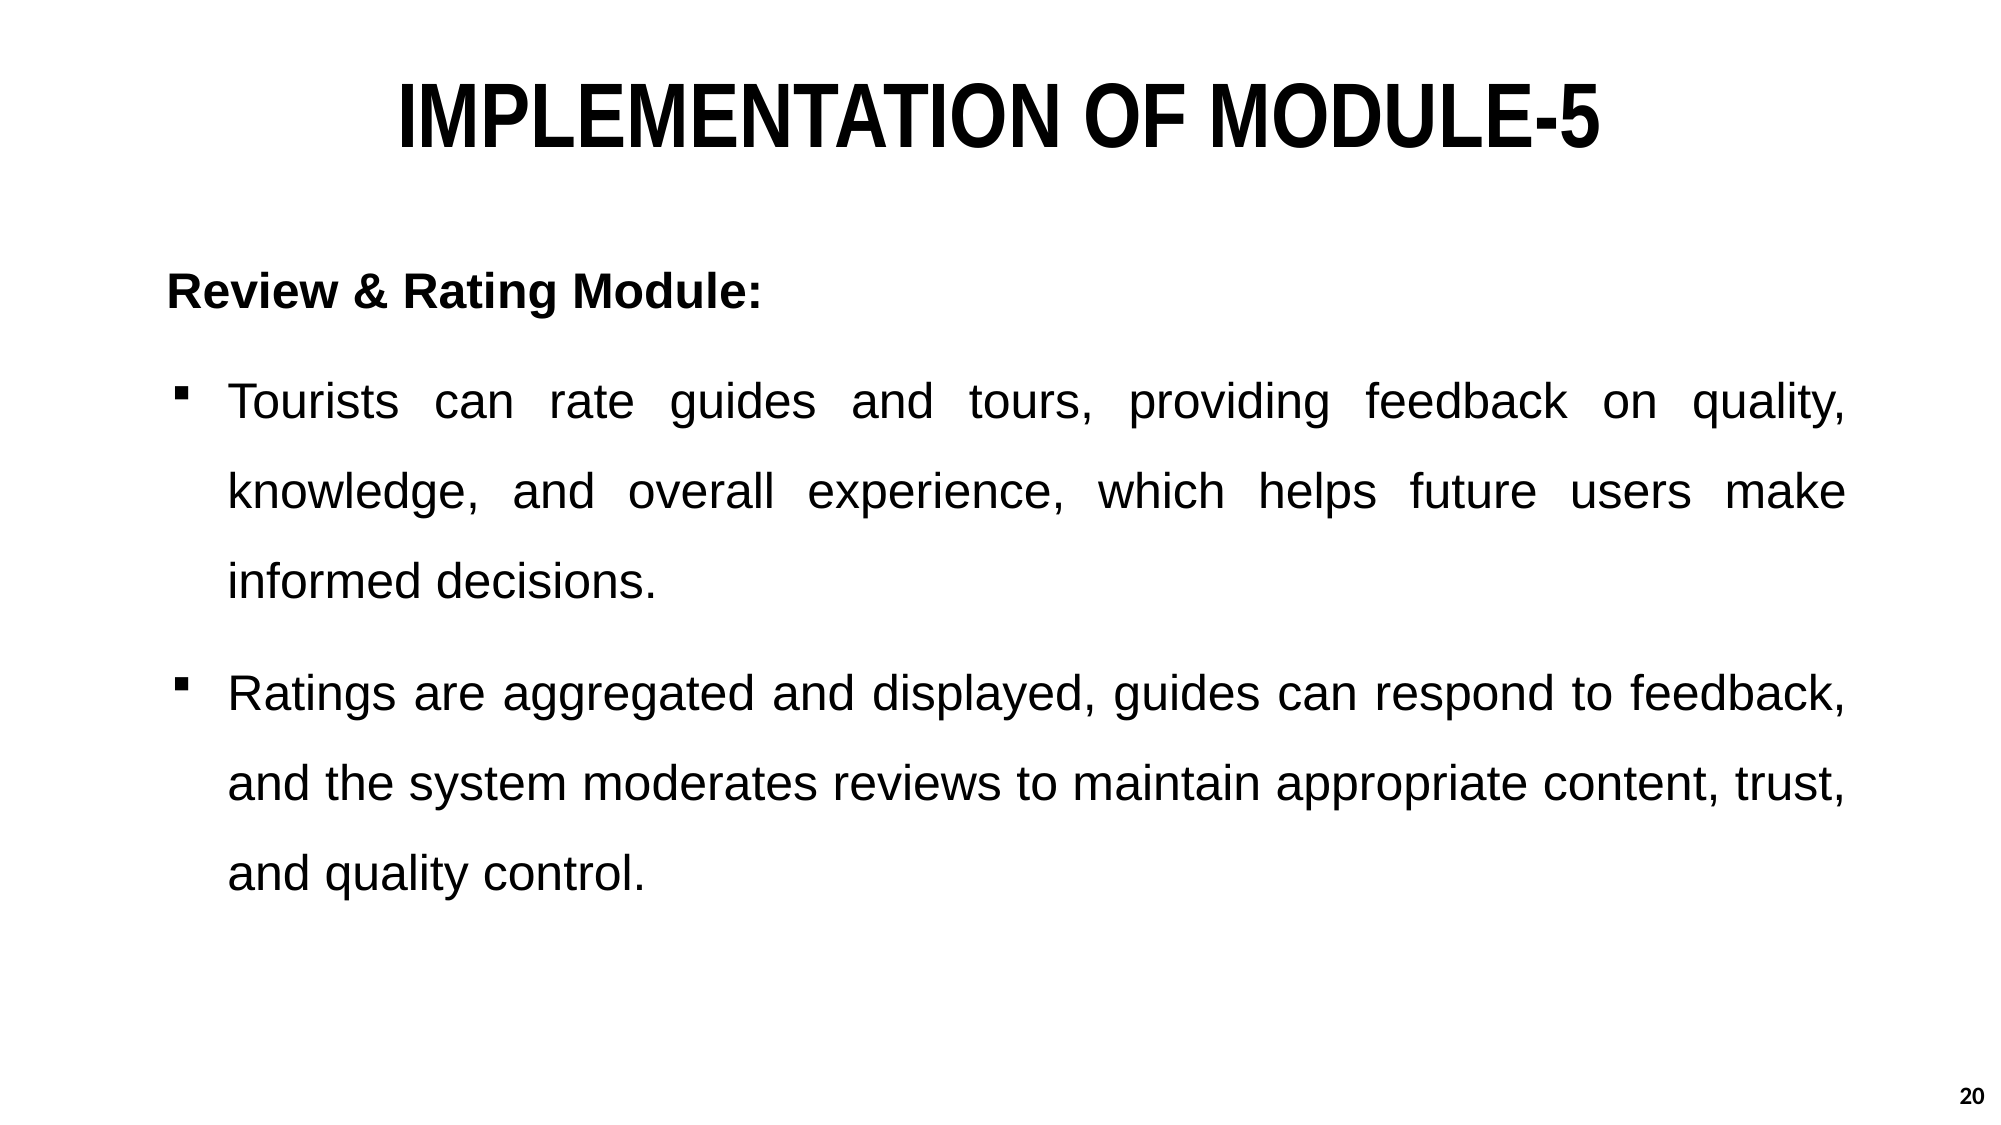

# IMPLEMENTATION OF MODULE-5
 Review & Rating Module:
Tourists can rate guides and tours, providing feedback on quality, knowledge, and overall experience, which helps future users make informed decisions.
Ratings are aggregated and displayed, guides can respond to feedback, and the system moderates reviews to maintain appropriate content, trust, and quality control.

20